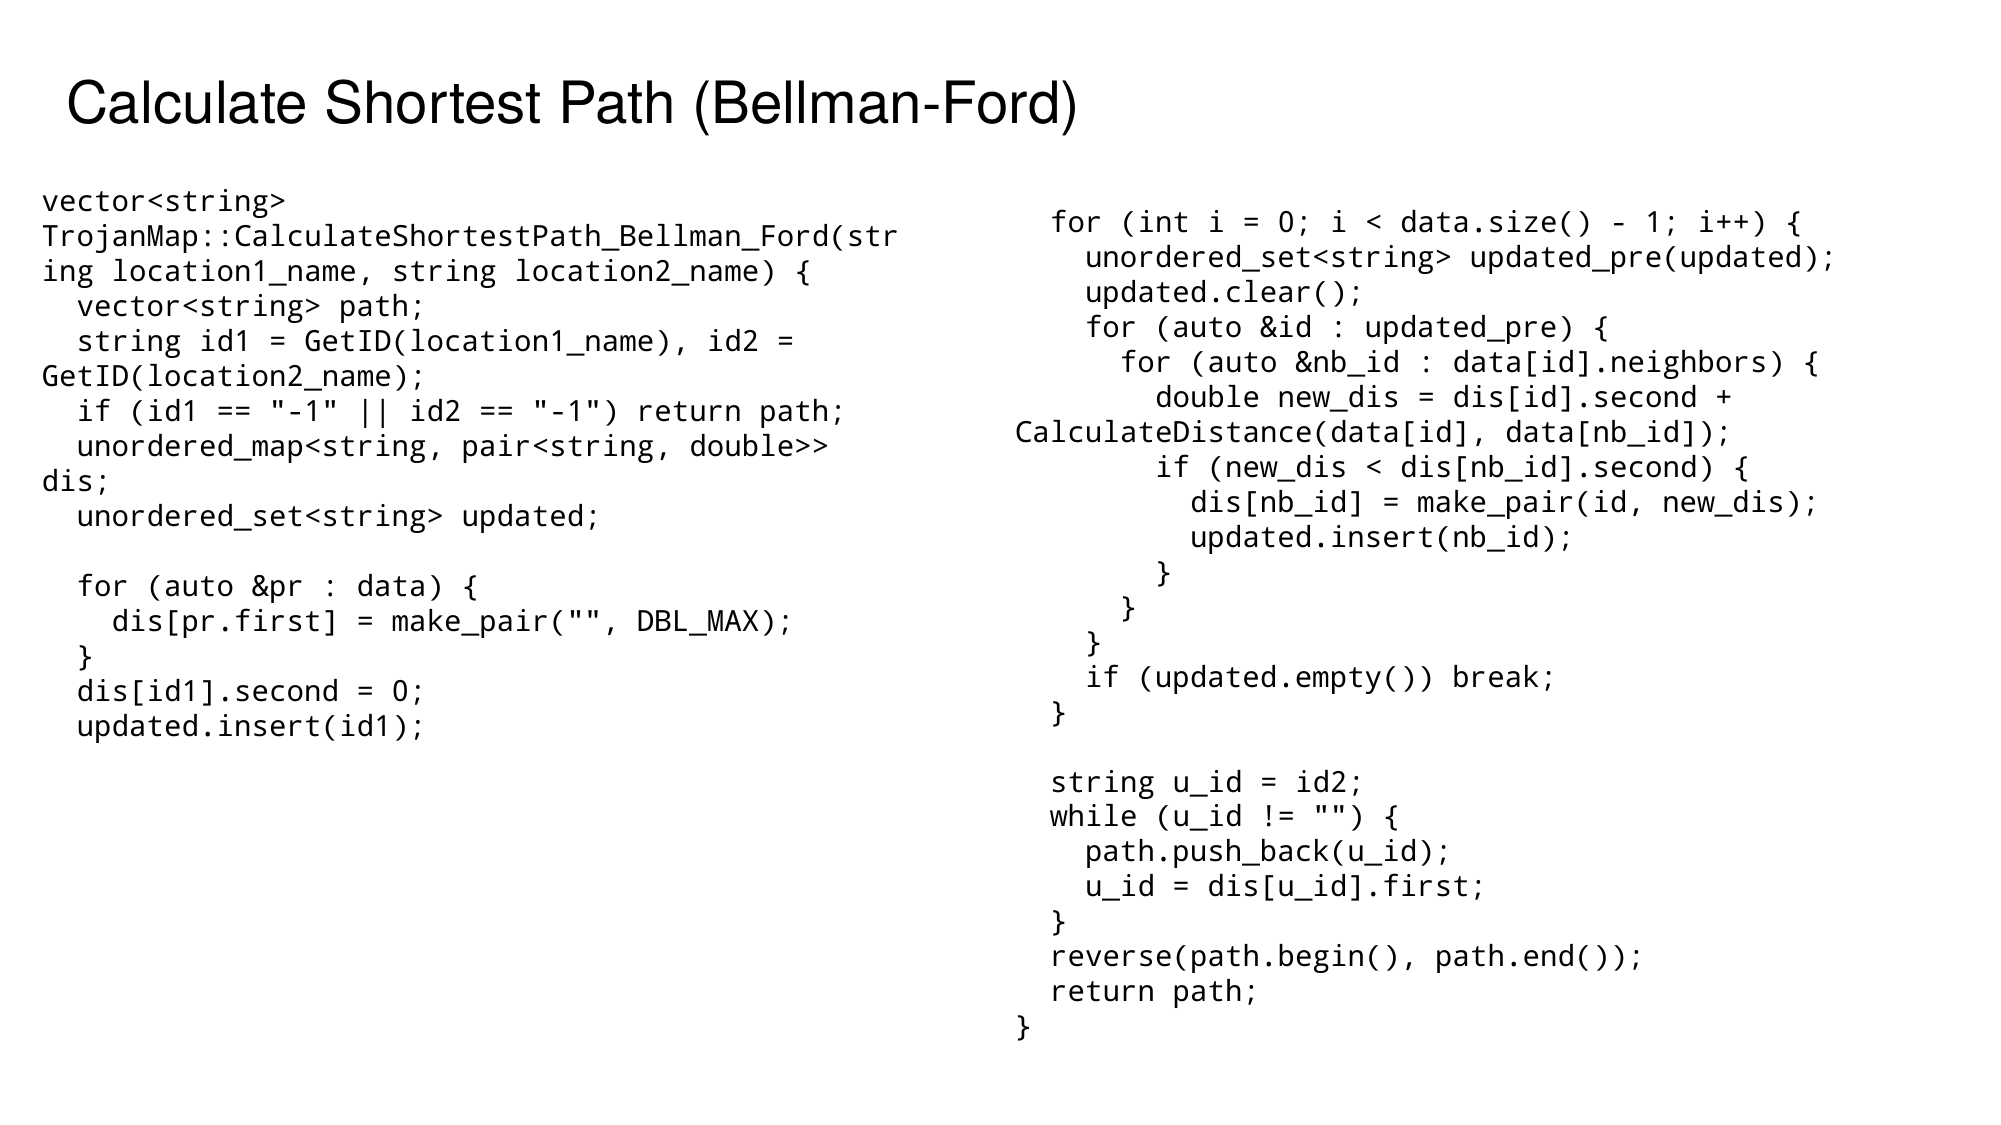

Calculate Shortest Path (Bellman-Ford)
vector<string> TrojanMap::CalculateShortestPath_Bellman_Ford(string location1_name, string location2_name) {
  vector<string> path;
  string id1 = GetID(location1_name), id2 = GetID(location2_name);
  if (id1 == "-1" || id2 == "-1") return path;
  unordered_map<string, pair<string, double>> dis;
  unordered_set<string> updated;

  for (auto &pr : data) {
    dis[pr.first] = make_pair("", DBL_MAX);
  }
  dis[id1].second = 0;
  updated.insert(id1);

  for (int i = 0; i < data.size() - 1; i++) {
    unordered_set<string> updated_pre(updated);
    updated.clear();
    for (auto &id : updated_pre) {
      for (auto &nb_id : data[id].neighbors) {
        double new_dis = dis[id].second + CalculateDistance(data[id], data[nb_id]);
        if (new_dis < dis[nb_id].second) {
          dis[nb_id] = make_pair(id, new_dis);
          updated.insert(nb_id);
        }
      }
    }
    if (updated.empty()) break;
  }

  string u_id = id2;
  while (u_id != "") {
    path.push_back(u_id);
    u_id = dis[u_id].first;
  }
  reverse(path.begin(), path.end());
  return path;
}